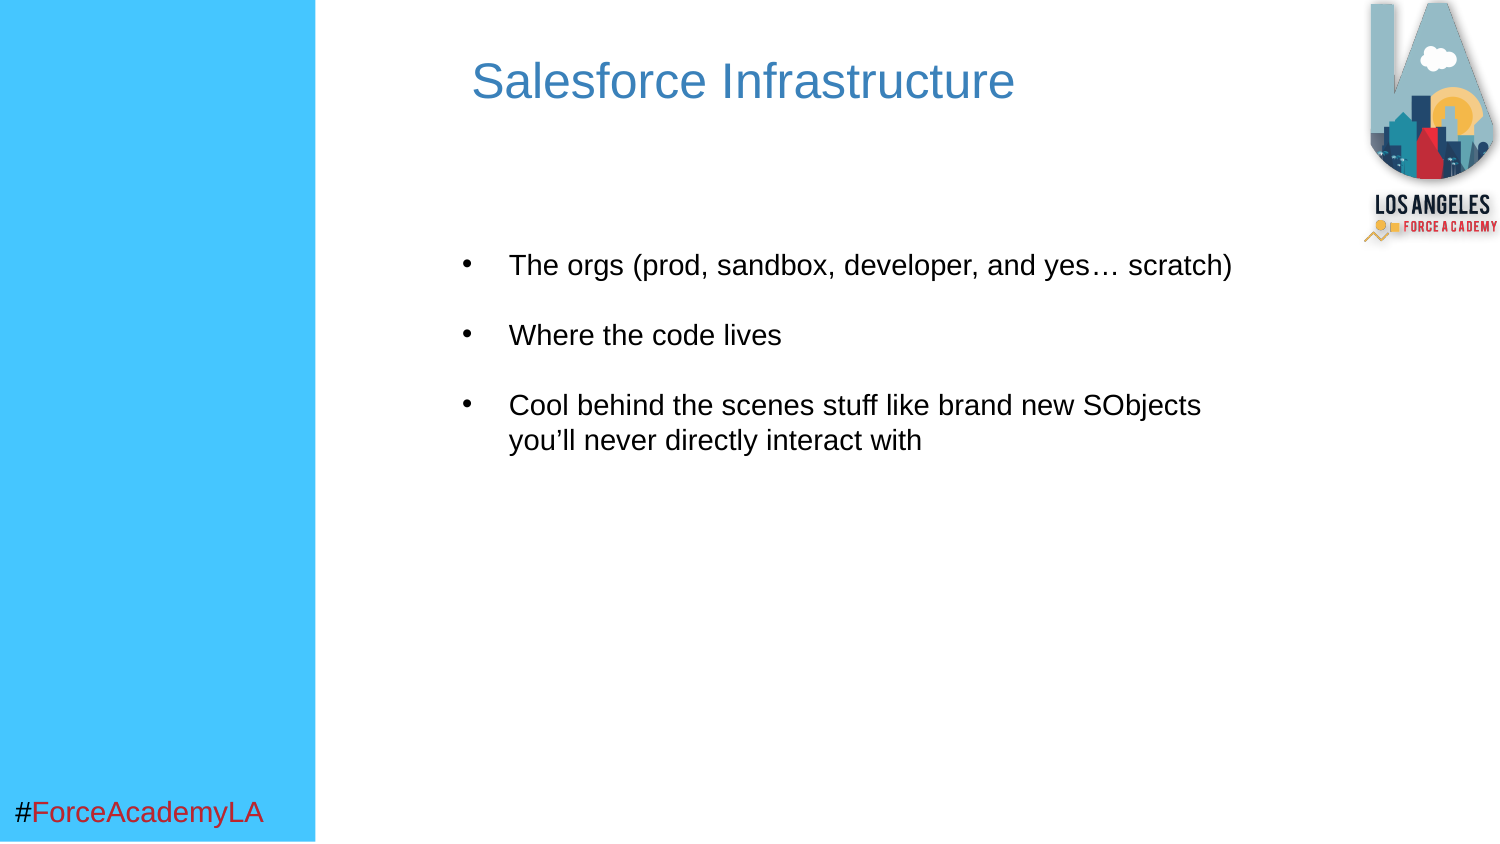

Salesforce Infrastructure
The orgs (prod, sandbox, developer, and yes… scratch)

Where the code lives

Cool behind the scenes stuff like brand new SObjects  you’ll never directly interact with